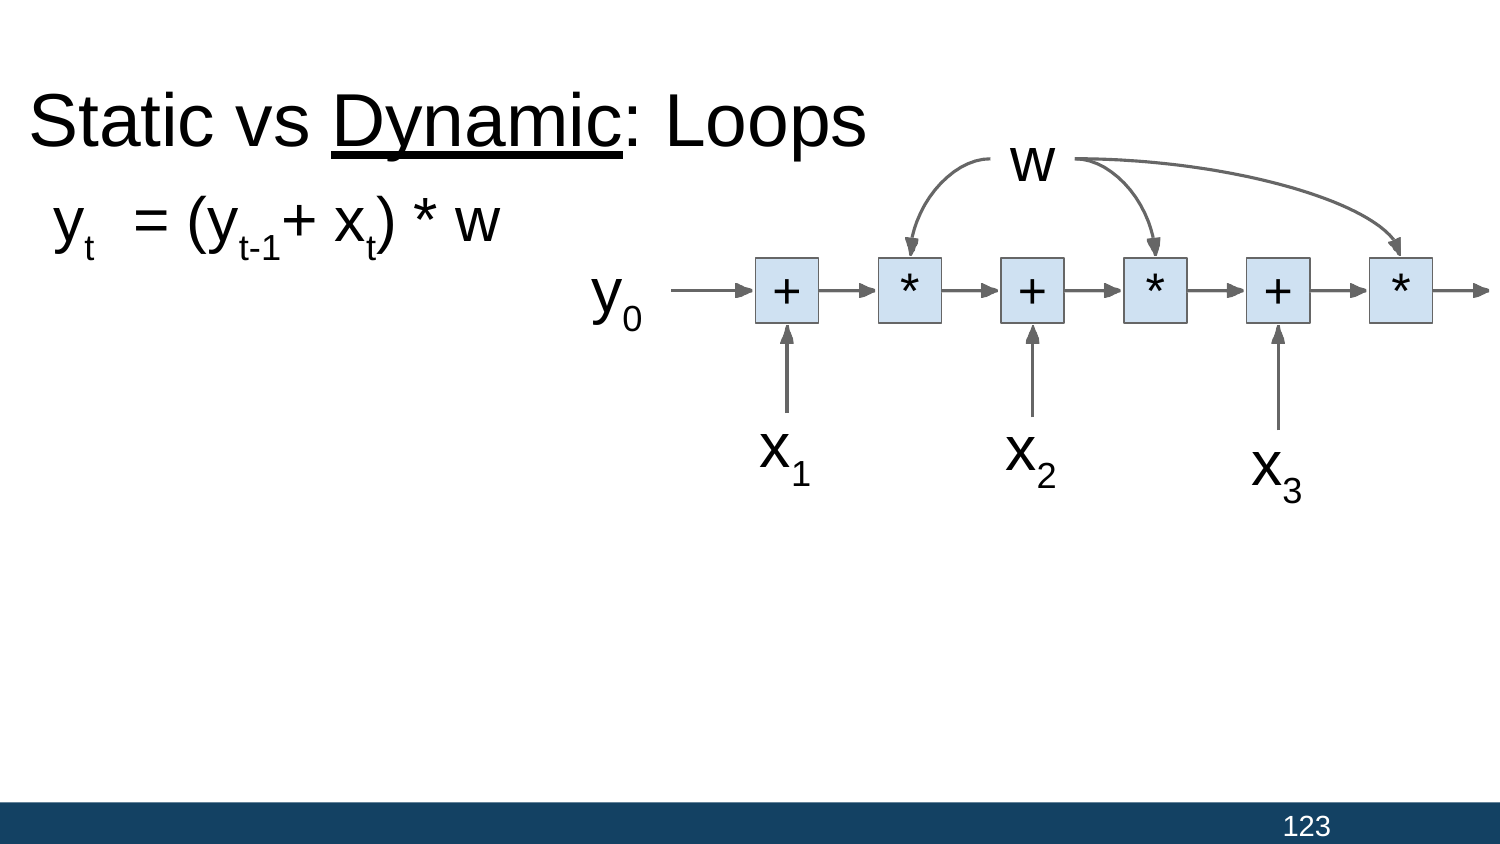

# Static vs Dynamic: Loops
w

yt	= (yt-1+ xt) * w
y0

+
*
+
*
+
*
x1
x2
x3